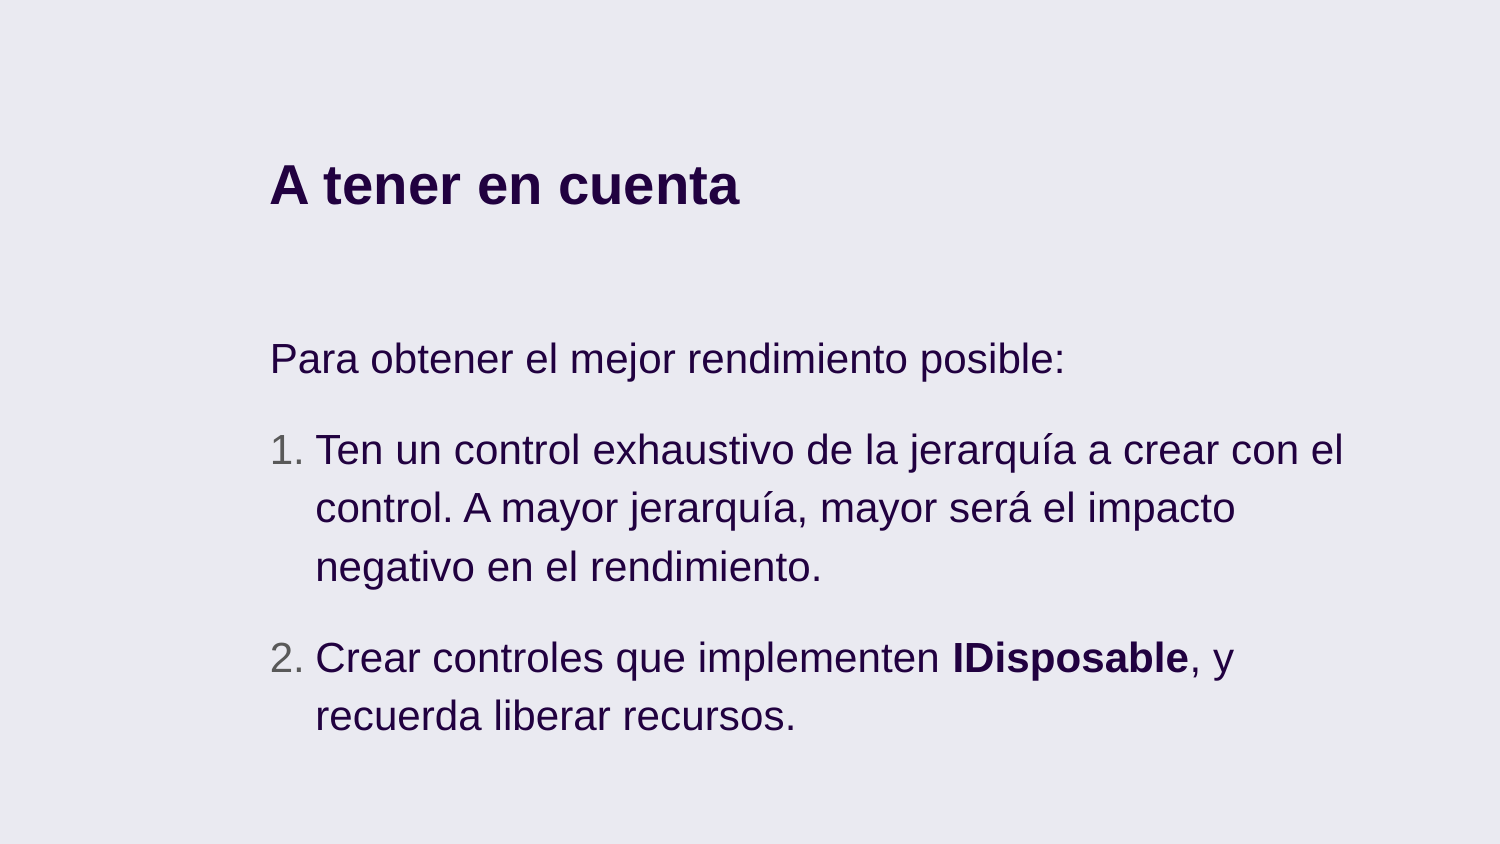

# A tener en cuenta
Para obtener el mejor rendimiento posible:
Ten un control exhaustivo de la jerarquía a crear con el control. A mayor jerarquía, mayor será el impacto negativo en el rendimiento.
Crear controles que implementen IDisposable, y recuerda liberar recursos.